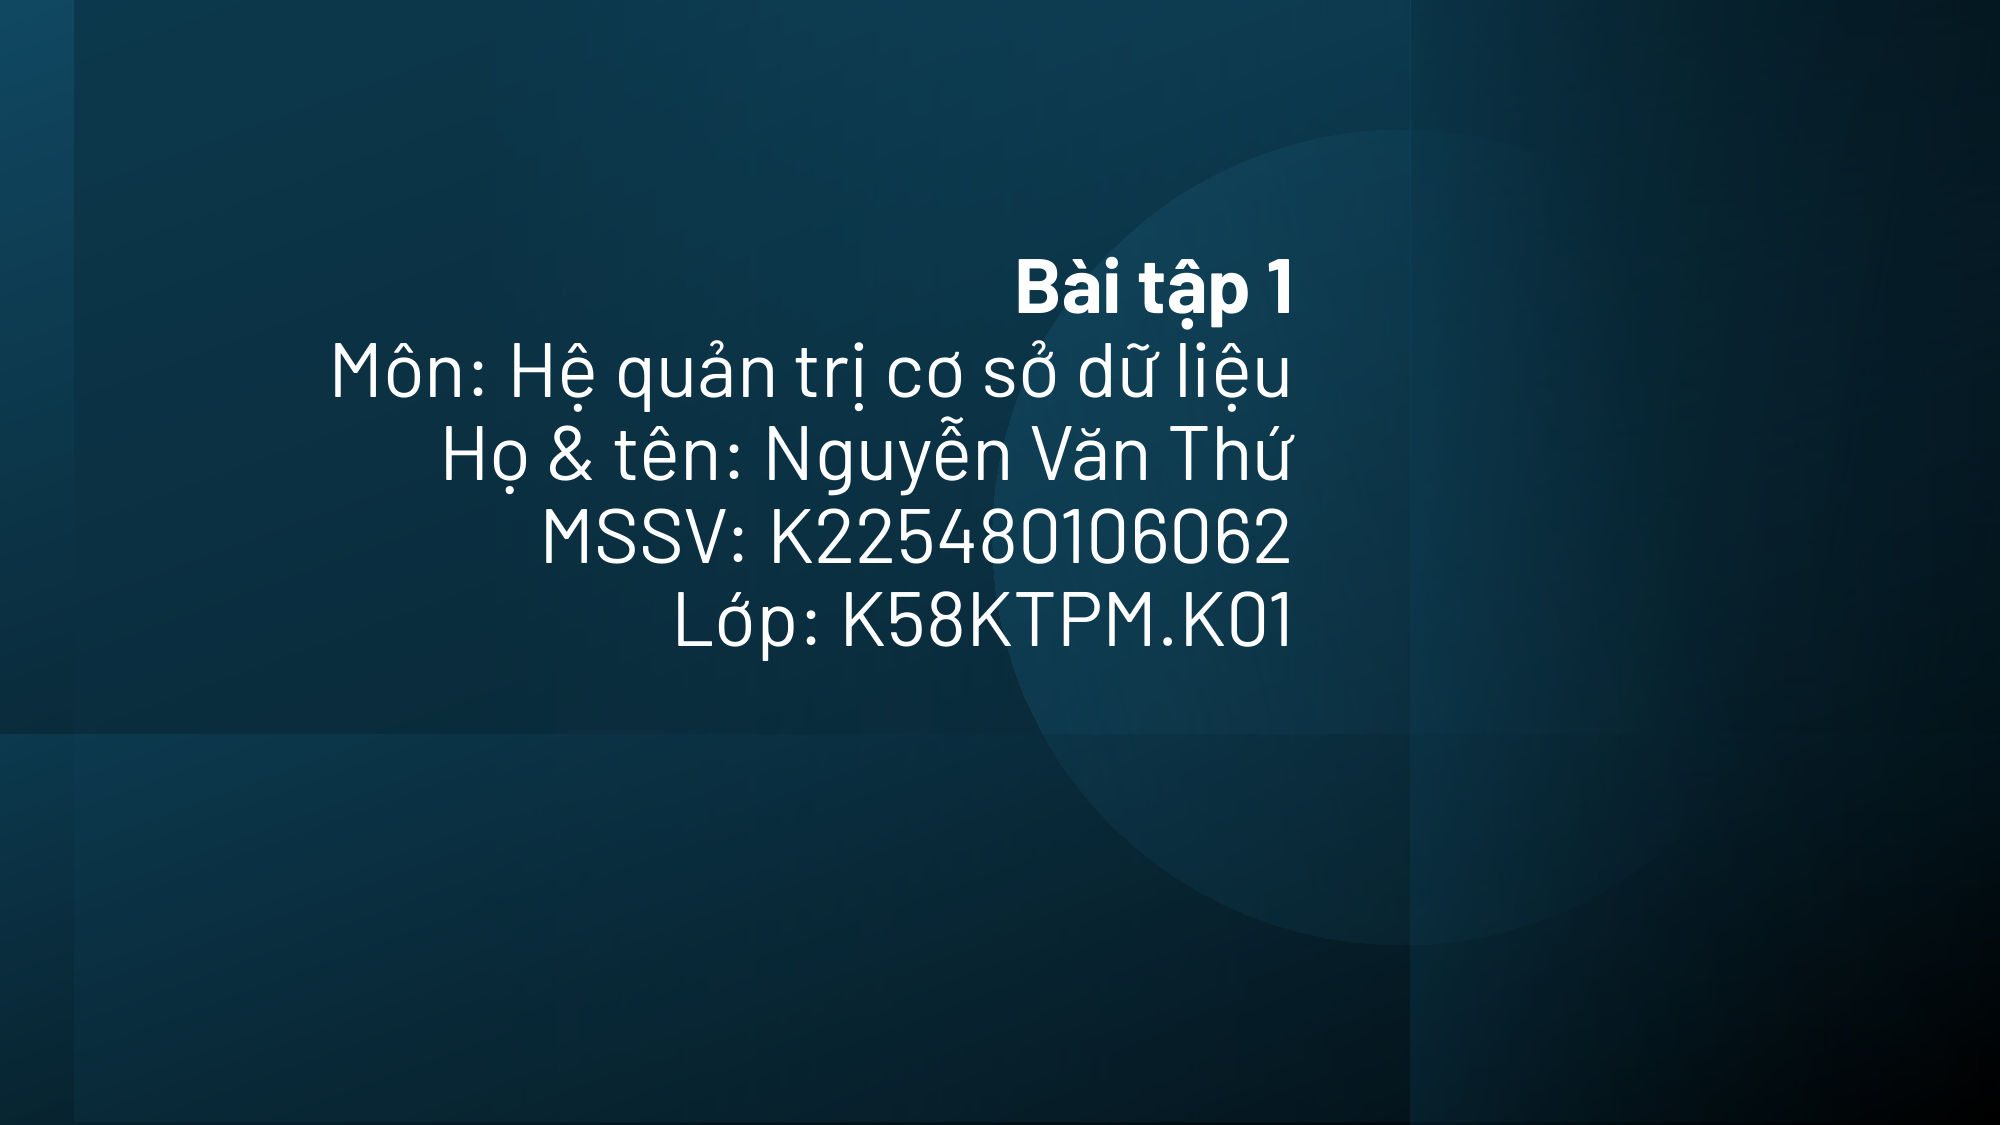

# Bài tập 1 Môn: Hệ quản trị cơ sở dữ liệu Họ & tên: Nguyễn Văn Thứ MSSV: K225480106062 Lớp: K58KTPM.K01